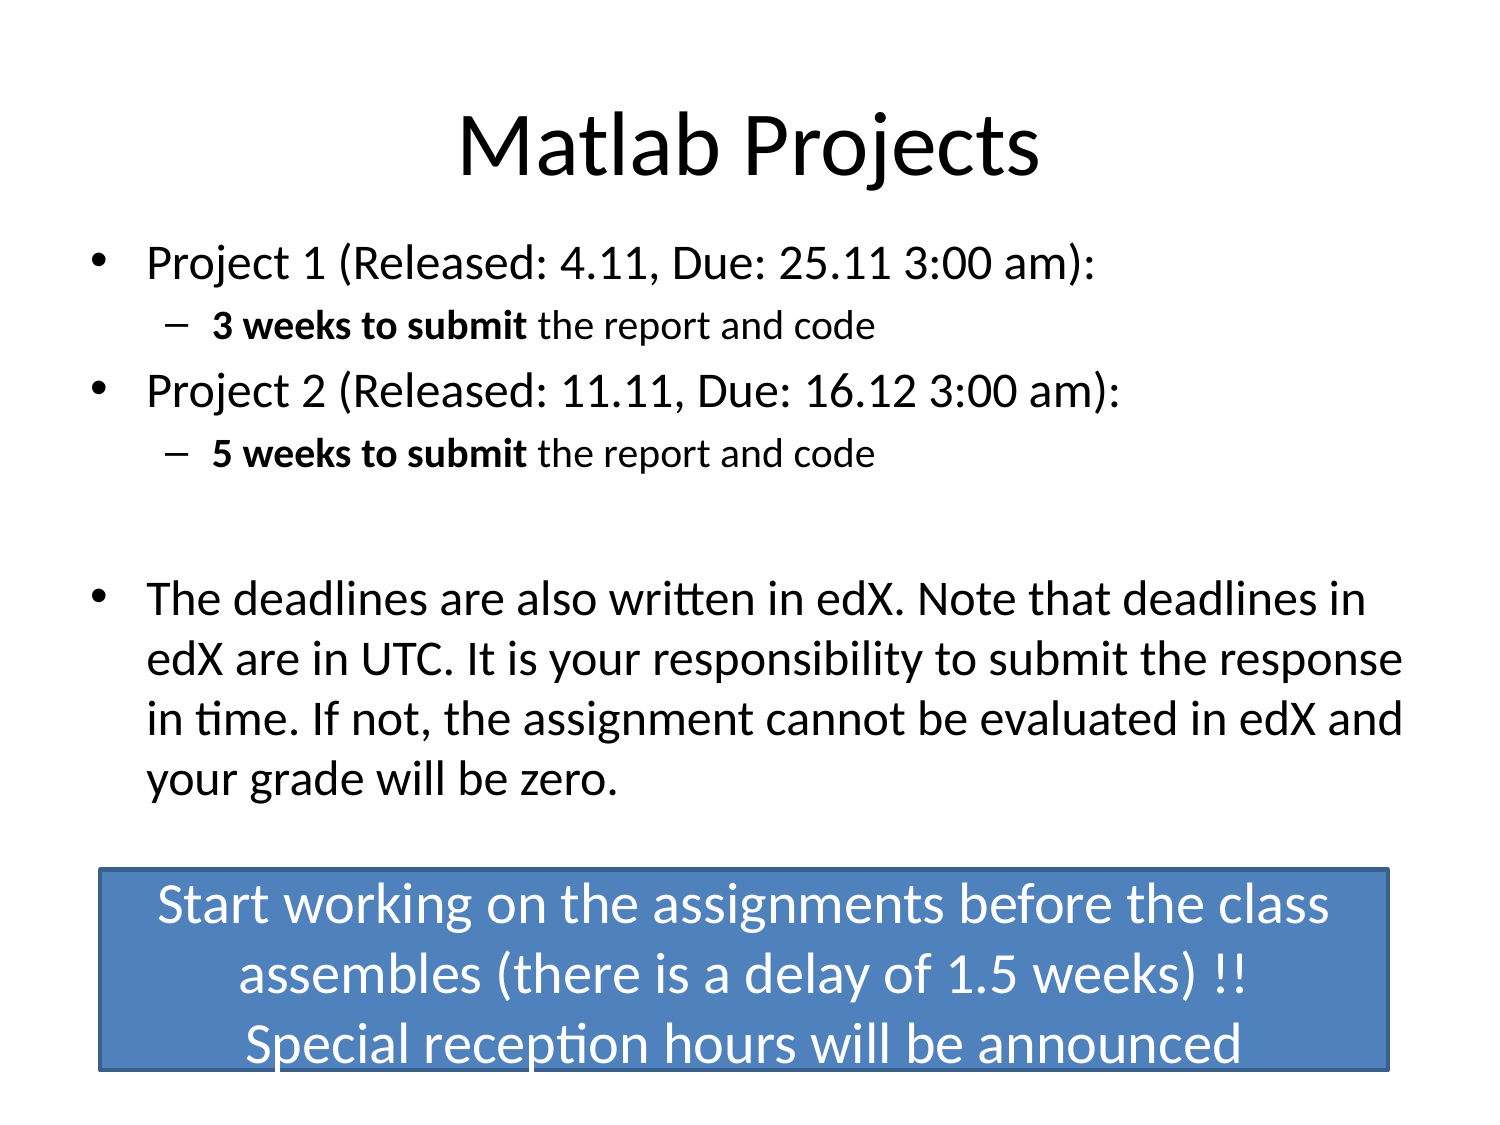

# Matlab Projects
Project 1 (Released: 4.11, Due: 25.11 3:00 am):
3 weeks to submit the report and code
Project 2 (Released: 11.11, Due: 16.12 3:00 am):
5 weeks to submit the report and code

The deadlines are also written in edX. Note that deadlines in edX are in UTC. It is your responsibility to submit the response in time. If not, the assignment cannot be evaluated in edX and your grade will be zero.
Start working on the assignments before the class assembles (there is a delay of 1.5 weeks) !!
Special reception hours will be announced